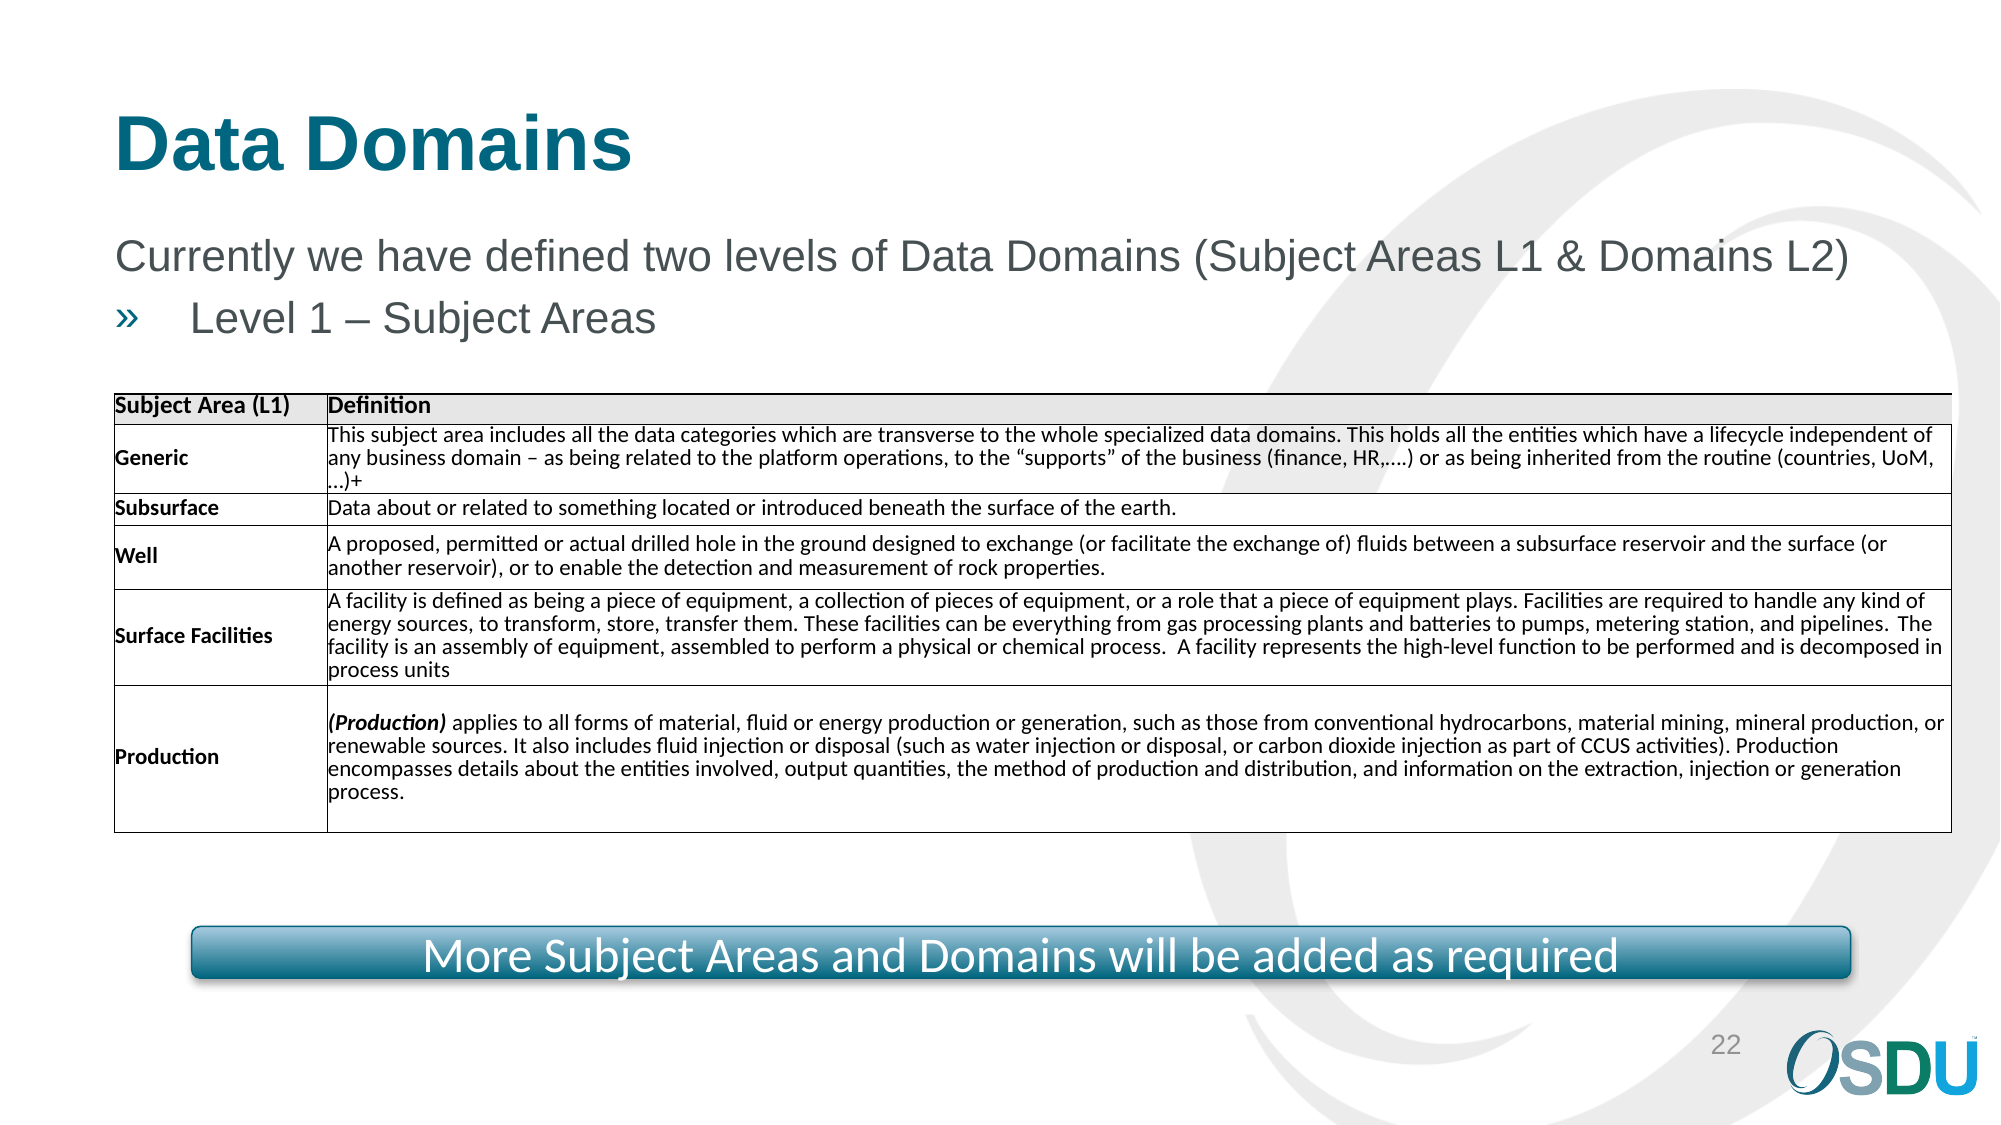

Copyright © The Open Group 2021
# Data Domains
Currently we have defined two levels of Data Domains (Subject Areas L1 & Domains L2)
Level 1 – Subject Areas

| Subject Area (L1) | Definition |
| --- | --- |
| Generic | This subject area includes all the data categories which are transverse to the whole specialized data domains. This holds all the entities which have a lifecycle independent of any business domain – as being related to the platform operations, to the “supports” of the business (finance, HR,….) or as being inherited from the routine (countries, UoM,…)+ |
| Subsurface | Data about or related to something located or introduced beneath the surface of the earth. |
| Well | A proposed, permitted or actual drilled hole in the ground designed to exchange (or facilitate the exchange of) fluids between a subsurface reservoir and the surface (or another reservoir), or to enable the detection and measurement of rock properties. |
| Surface Facilities | A facility is defined as being a piece of equipment, a collection of pieces of equipment, or a role that a piece of equipment plays. Facilities are required to handle any kind of energy sources, to transform, store, transfer them. These facilities can be everything from gas processing plants and batteries to pumps, metering station, and pipelines. The facility is an assembly of equipment, assembled to perform a physical or chemical process. A facility represents the high-level function to be performed and is decomposed in process units |
| Production | (Production) applies to all forms of material, fluid or energy production or generation, such as those from conventional hydrocarbons, material mining, mineral production, or renewable sources. It also includes fluid injection or disposal (such as water injection or disposal, or carbon dioxide injection as part of CCUS activities). Production encompasses details about the entities involved, output quantities, the method of production and distribution, and information on the extraction, injection or generation process. |
More Subject Areas and Domains will be added as required
22